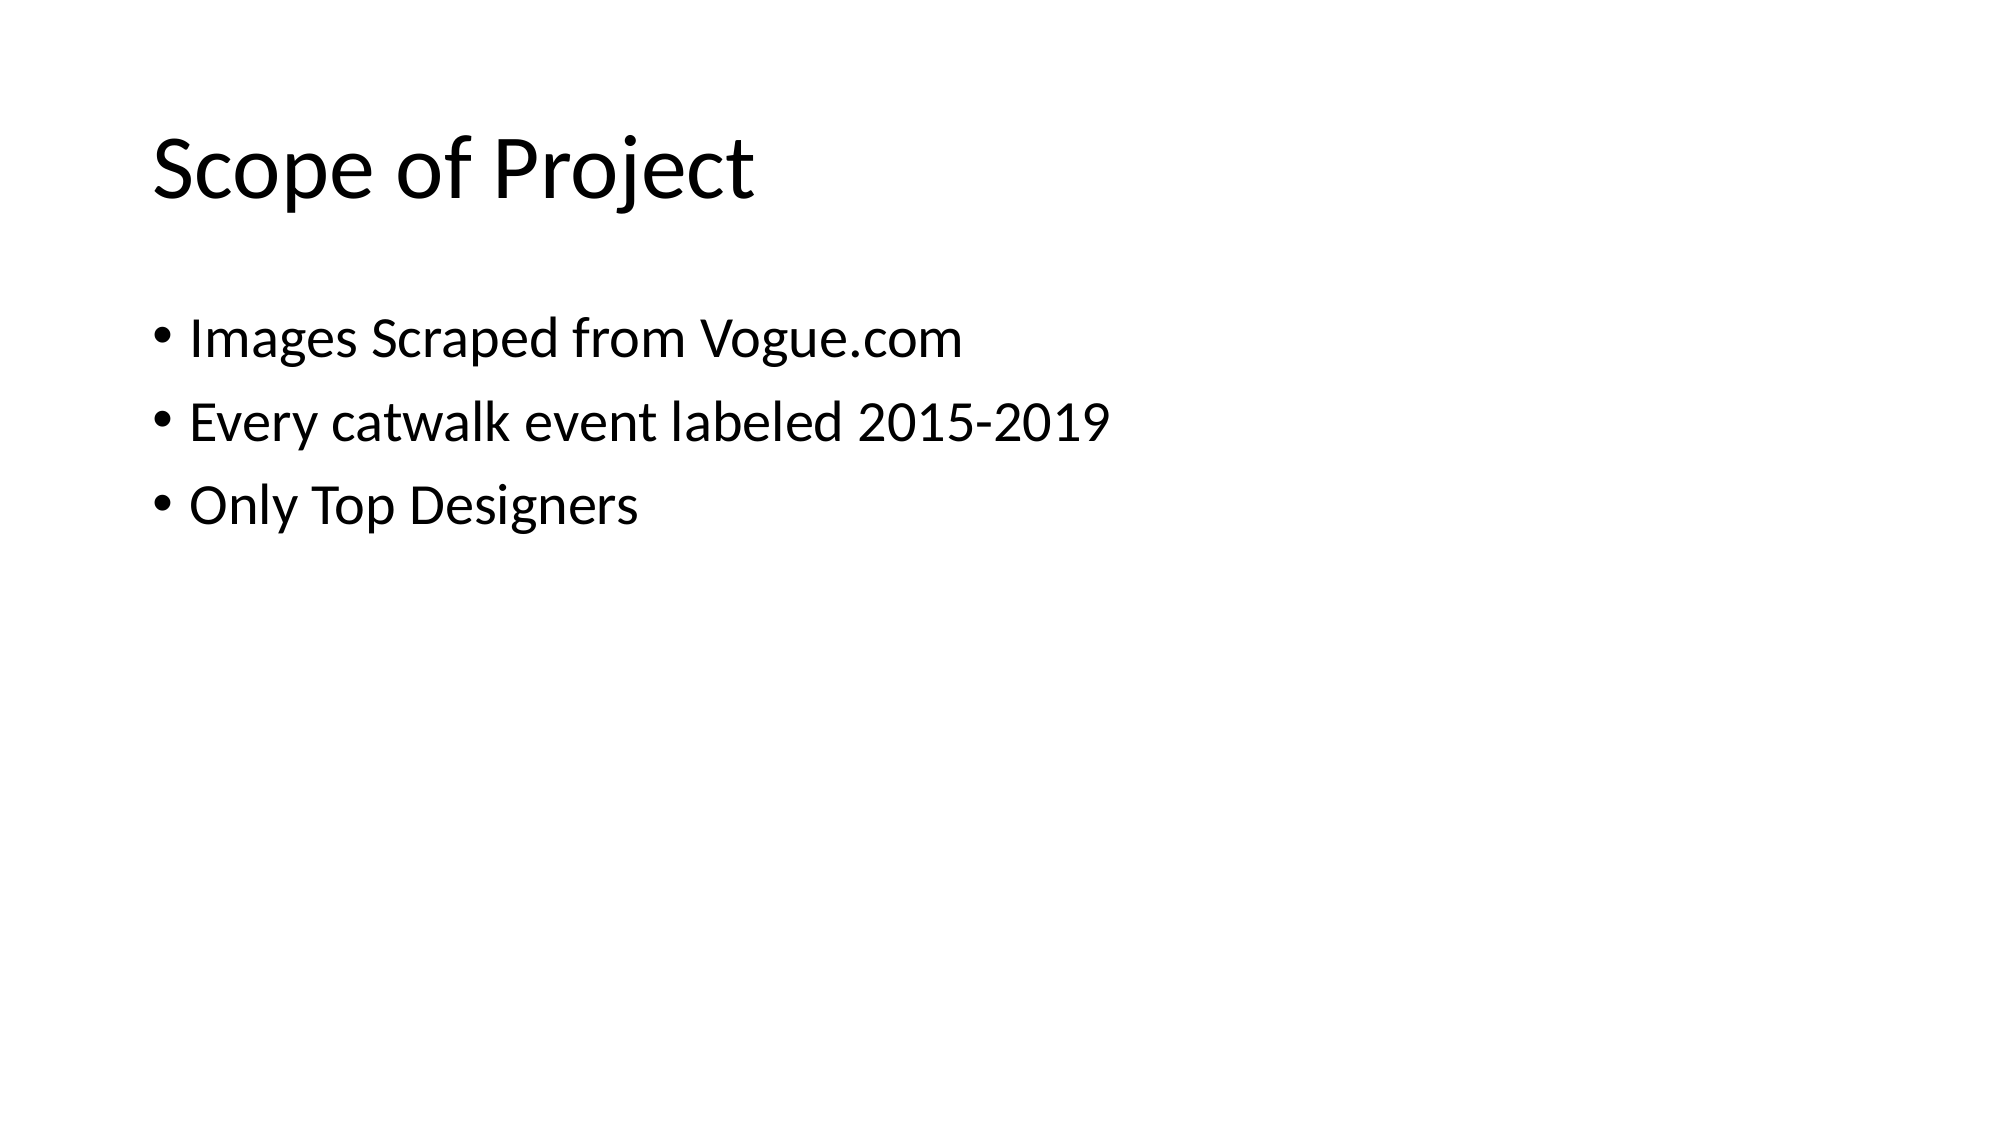

# Scope of Project
Images Scraped from Vogue.com
Every catwalk event labeled 2015-2019
Only Top Designers